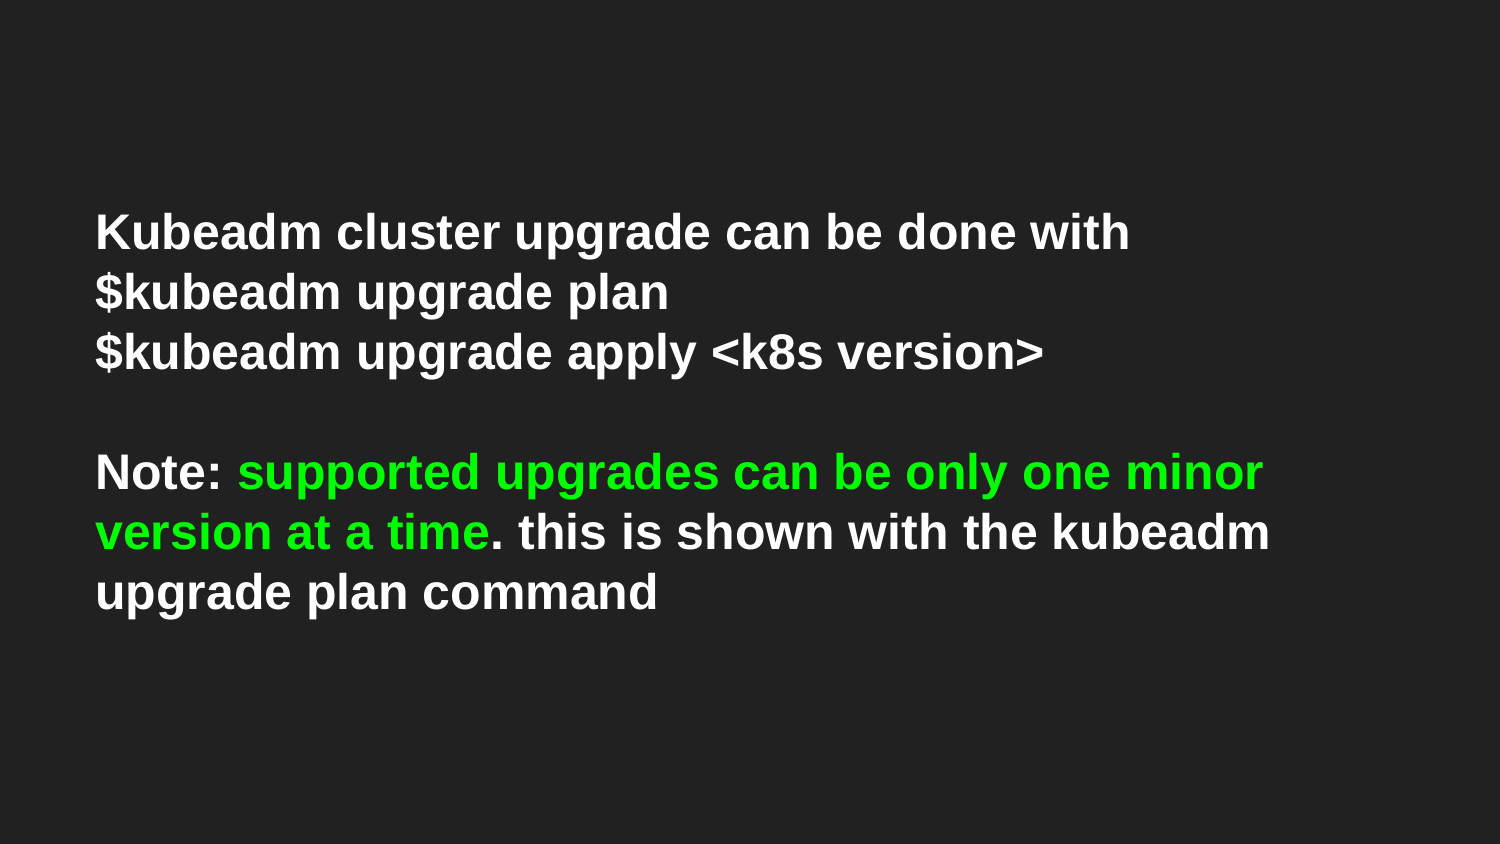

# Kubeadm cluster upgrade can be done with
$kubeadm upgrade plan
$kubeadm upgrade apply <k8s version>

Note: supported upgrades can be only one minor version at a time. this is shown with the kubeadm upgrade plan command